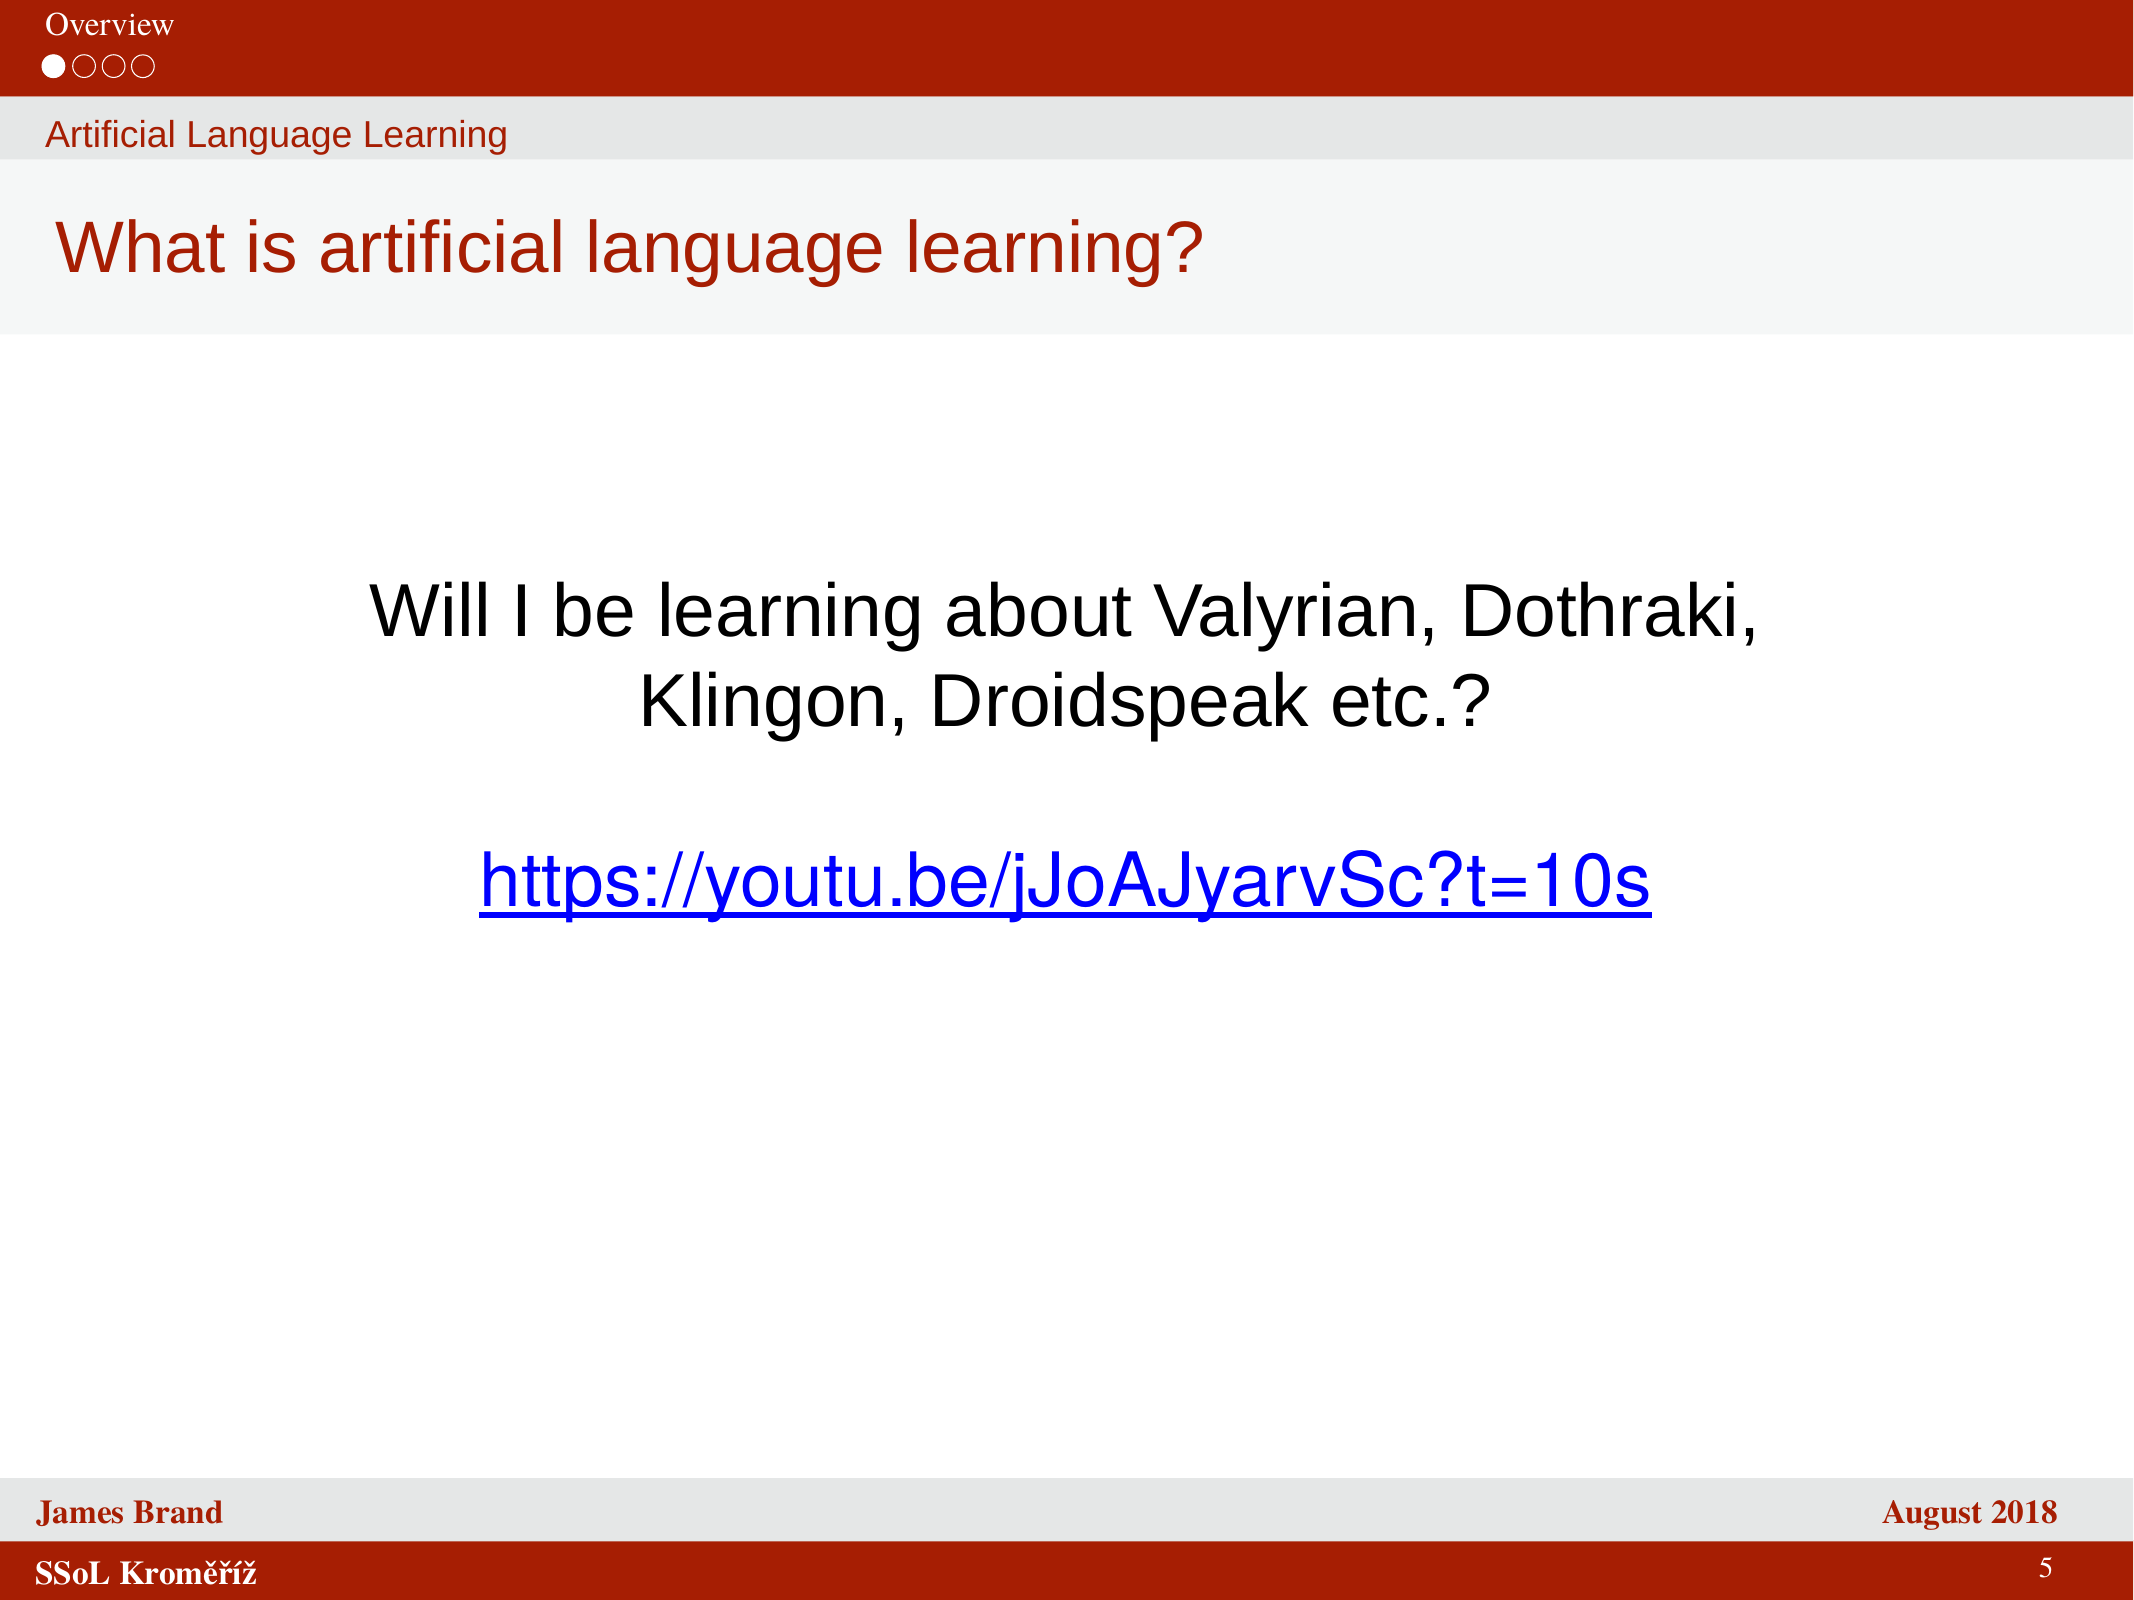

Overview

Artificial Language Learning
What is artificial language learning?
Will I be learning about Valyrian, Dothraki, Klingon, Droidspeak etc.?

https://youtu.be/jJoAJyarvSc?t=10s
5